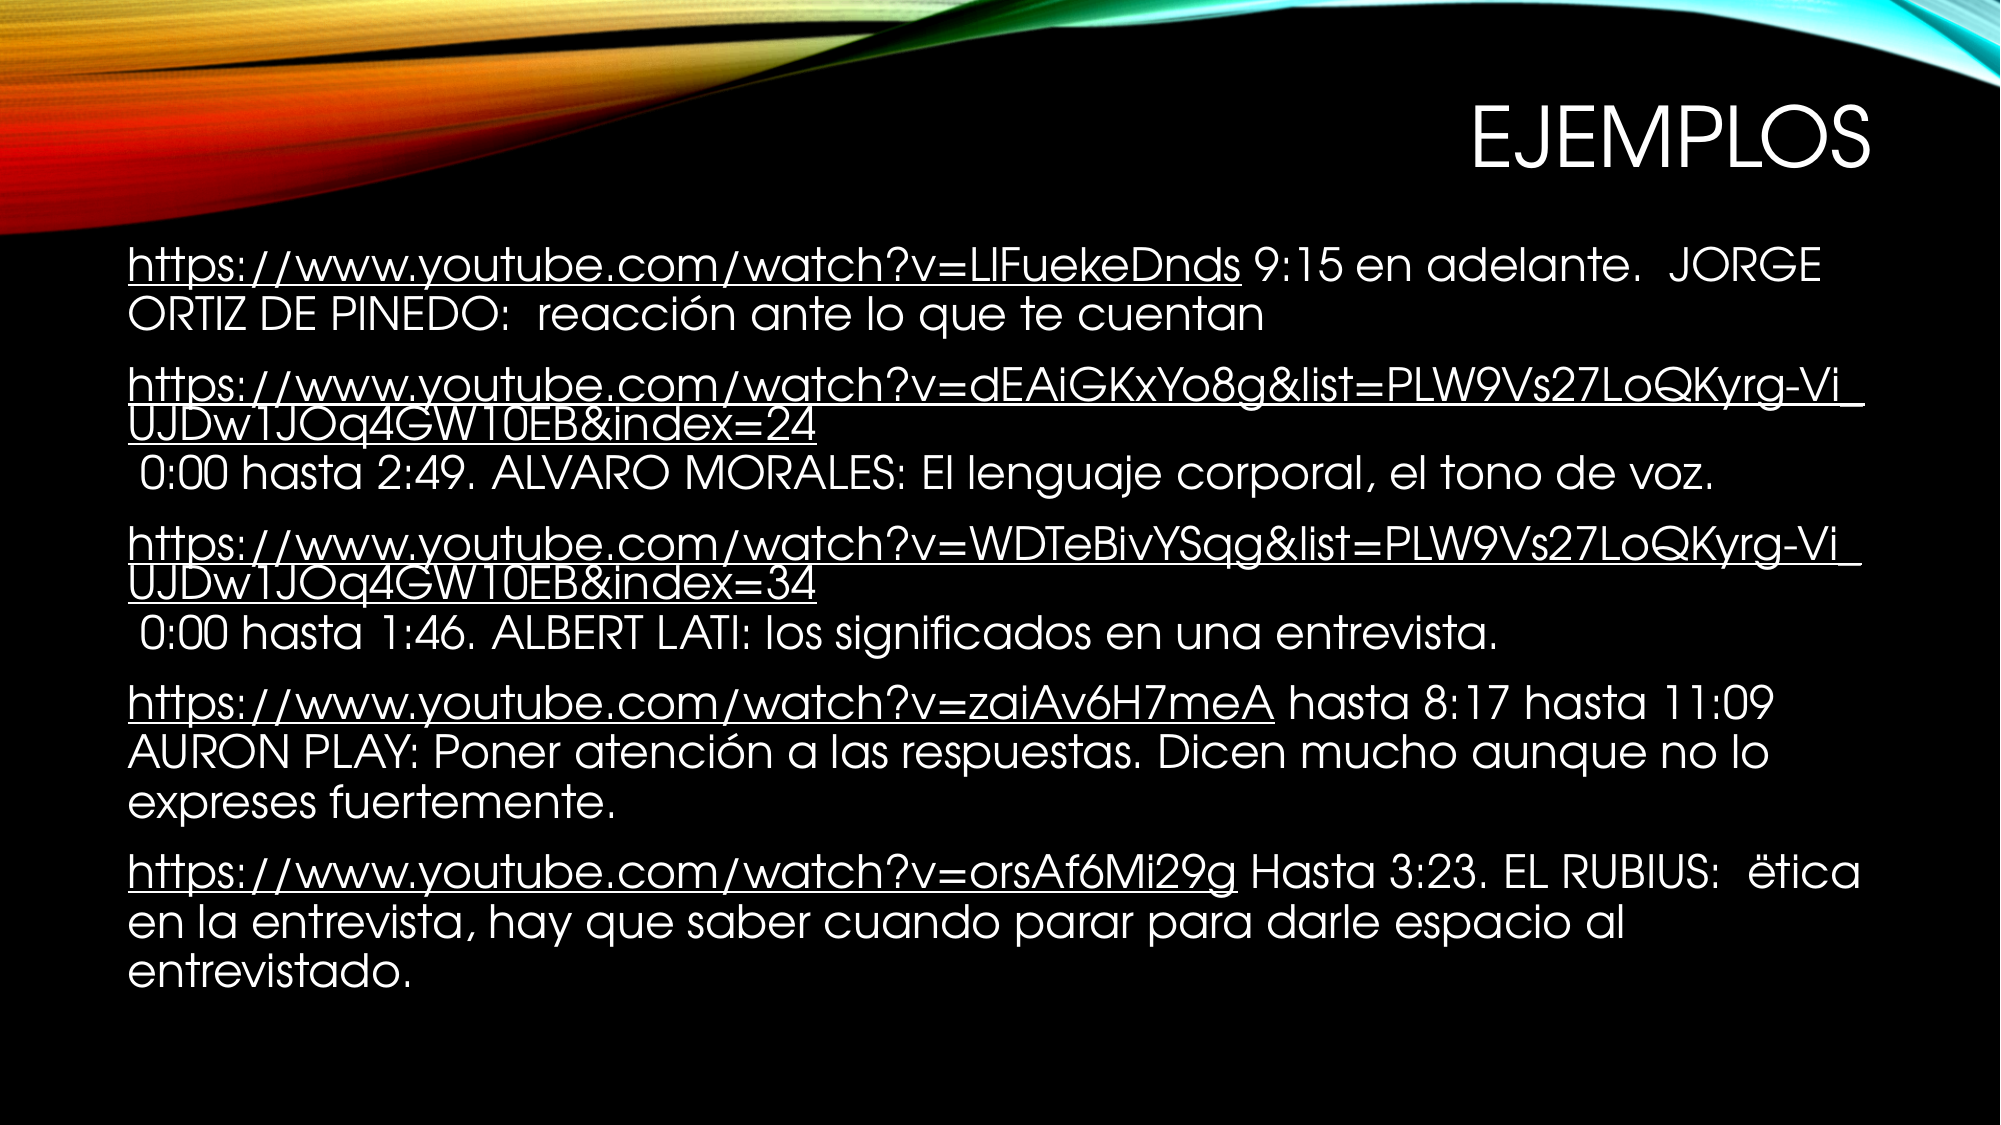

# EJEMPLOS

https://www.youtube.com/watch?v=LlFuekeDnds 9:15 en adelante.  JORGE ORTIZ DE PINEDO:  reacción ante lo que te cuentan
https://www.youtube.com/watch?v=dEAiGKxYo8g&list=PLW9Vs27LoQKyrg-Vi_UJDw1JOq4GW10EB&index=24 0:00 hasta 2:49. ALVARO MORALES: El lenguaje corporal, el tono de voz.
https://www.youtube.com/watch?v=WDTeBivYSqg&list=PLW9Vs27LoQKyrg-Vi_UJDw1JOq4GW10EB&index=34 0:00 hasta 1:46. ALBERT LATI: los significados en una entrevista.
https://www.youtube.com/watch?v=zaiAv6H7meA hasta 8:17 hasta 11:09 AURON PLAY: Poner atención a las respuestas. Dicen mucho aunque no lo expreses fuertemente.
https://www.youtube.com/watch?v=orsAf6Mi29g Hasta 3:23. EL RUBIUS:  ëtica en la entrevista, hay que saber cuando parar para darle espacio al entrevistado.